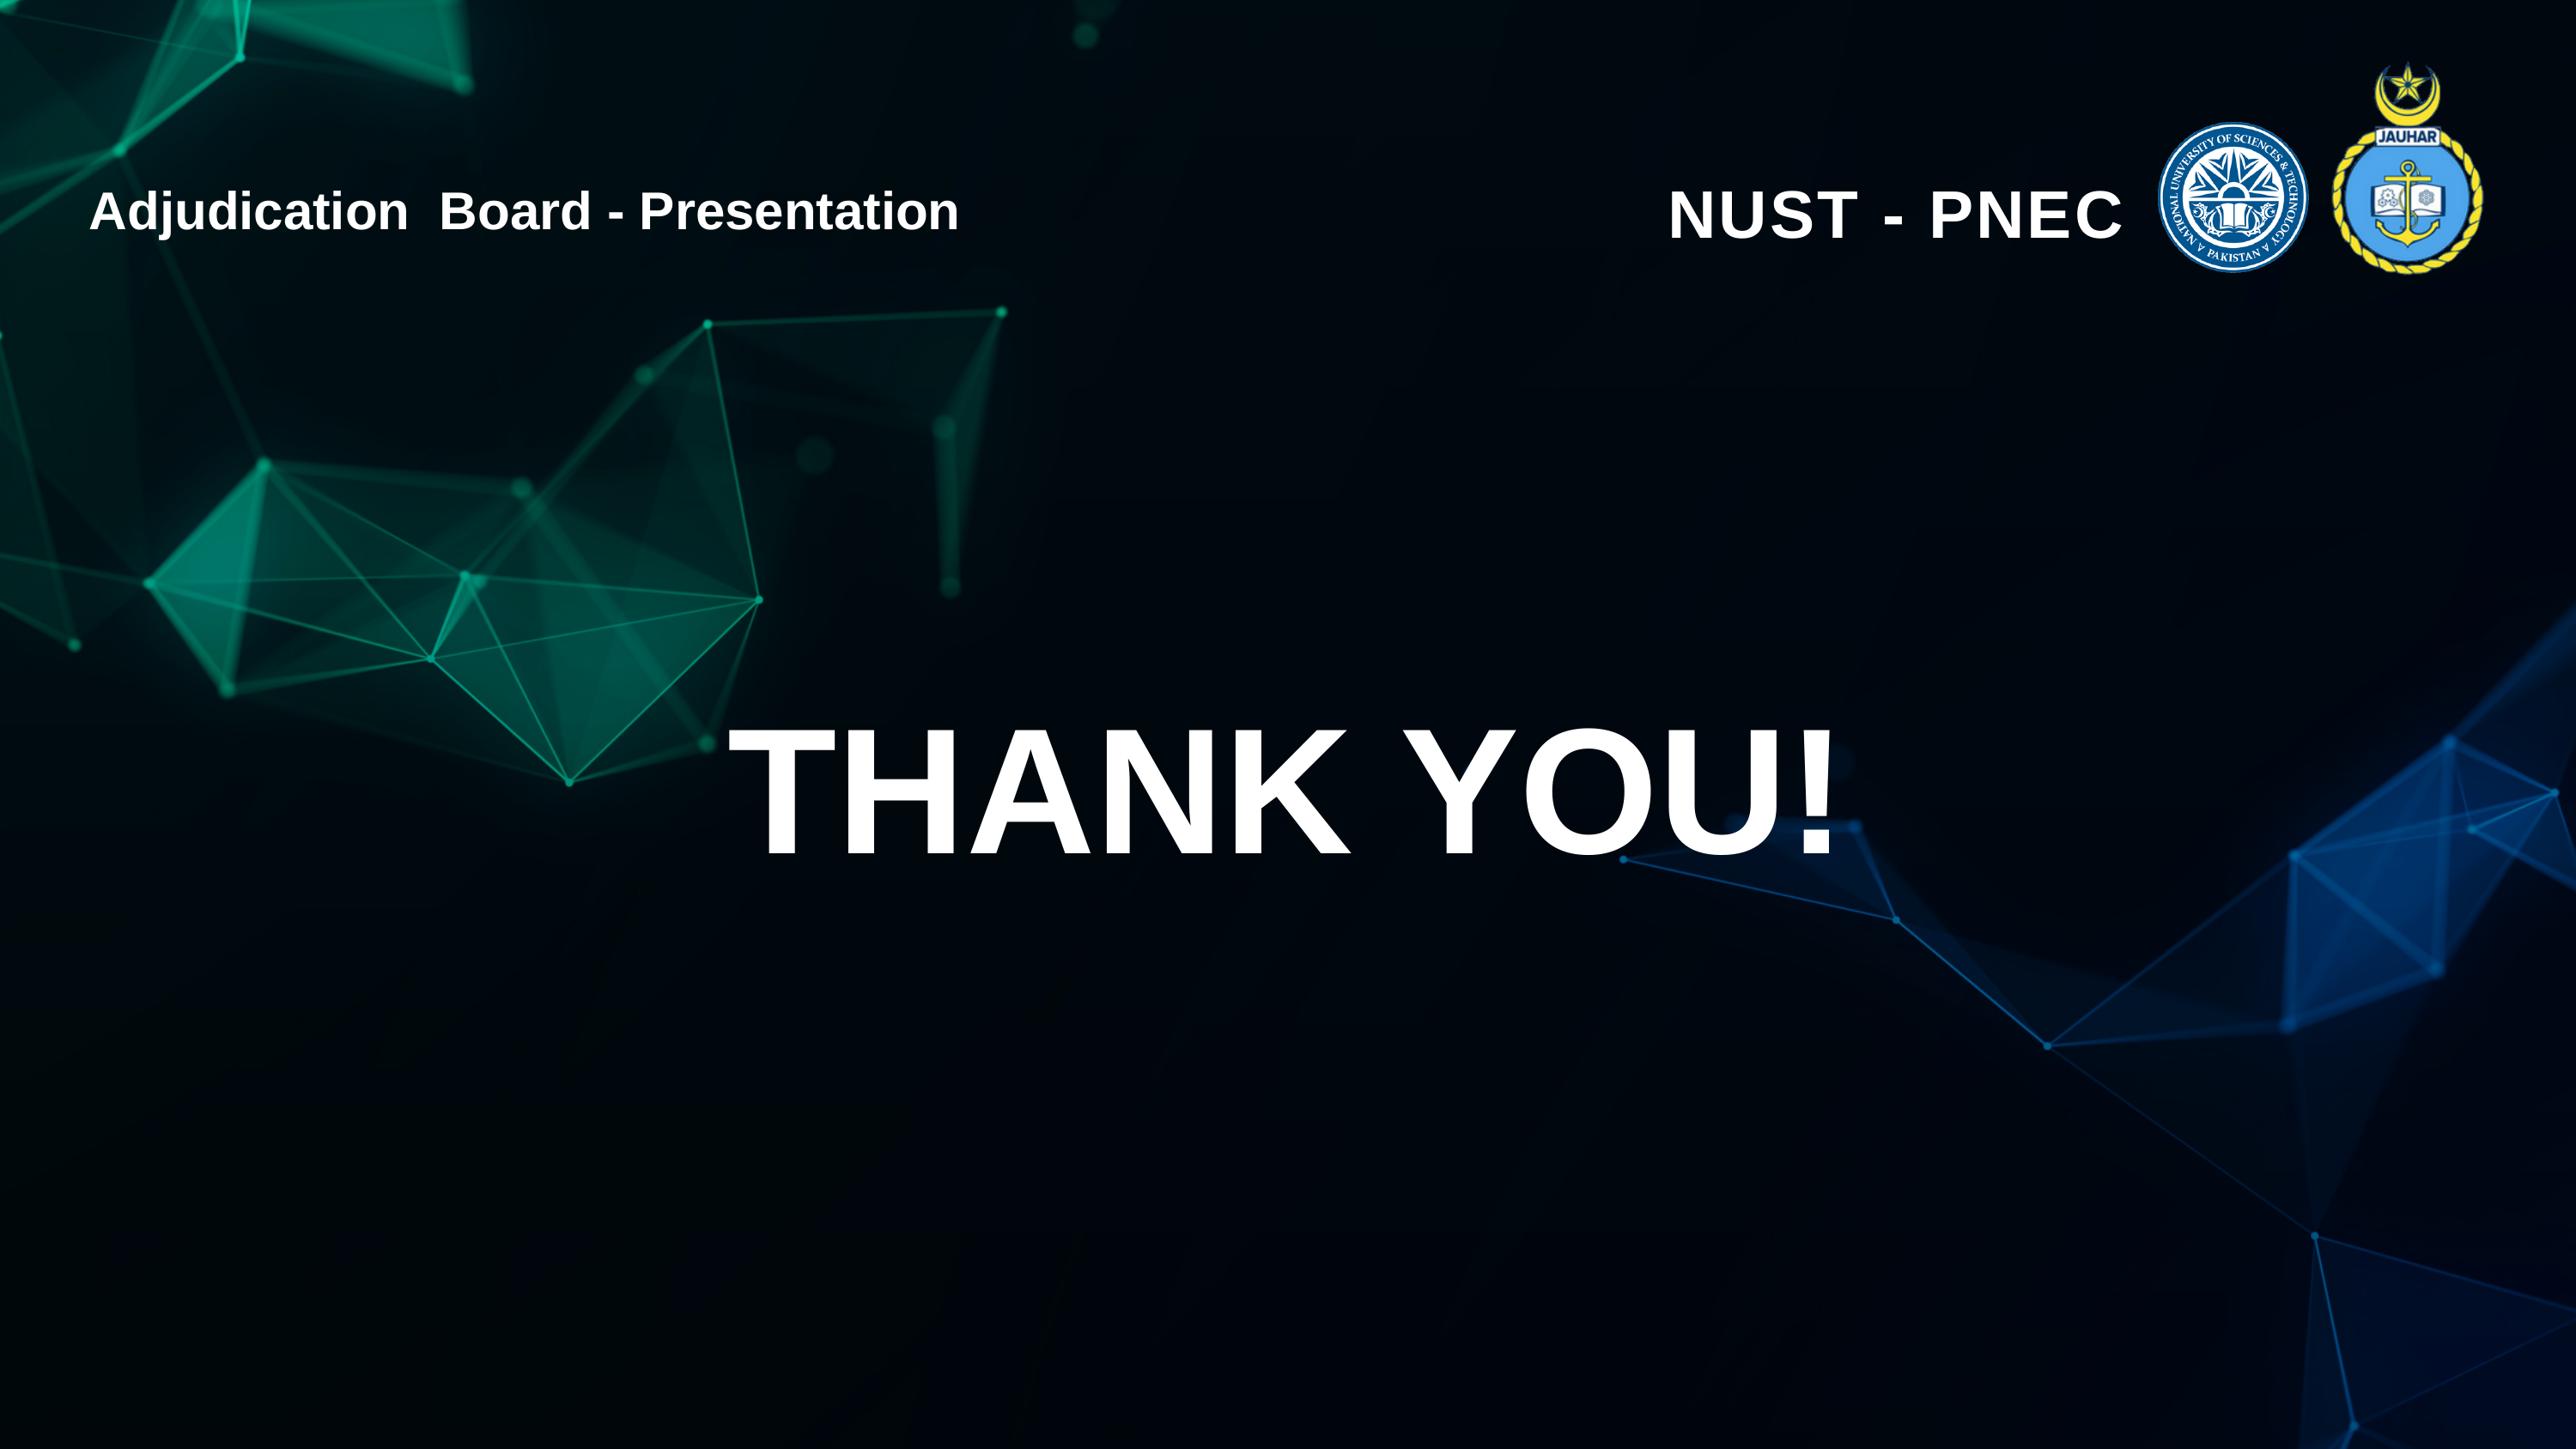

NUST - PNEC
Adjudication  Board - Presentation
THANK YOU!